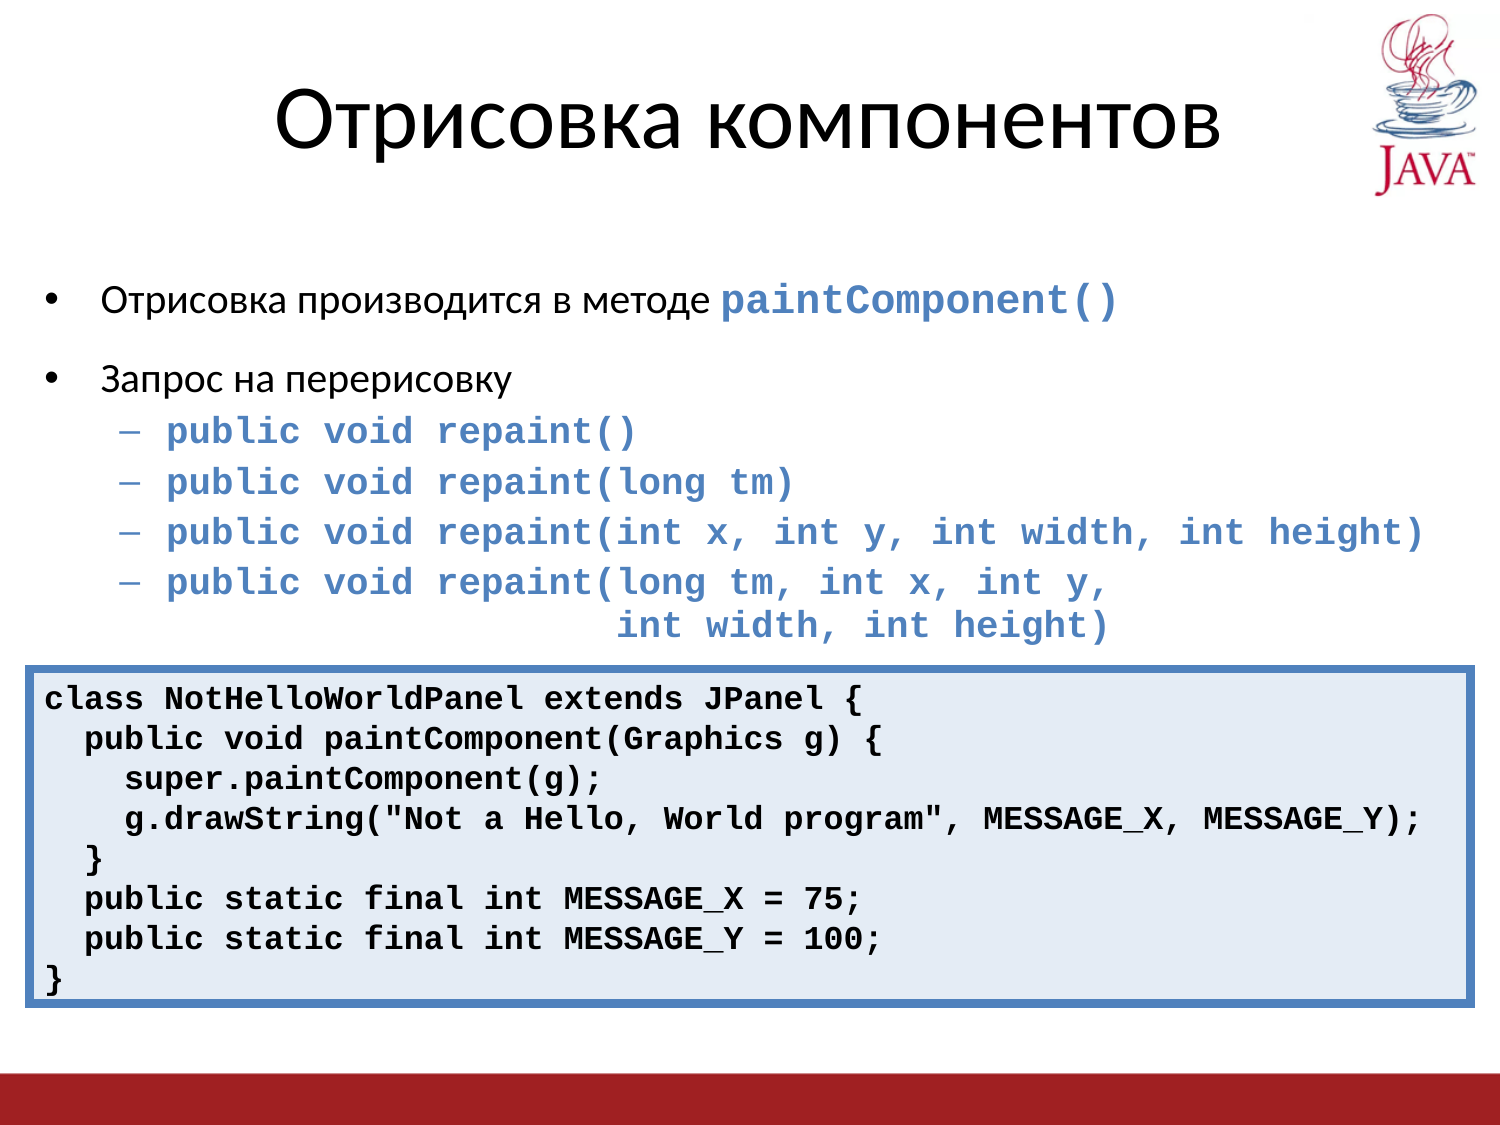

# Отрисовка компонентов
Отрисовка производится в методе paintComponent()
Запрос на перерисовку
public void repaint()
public void repaint(long tm)
public void repaint(int x, int y, int width, int height)
public void repaint(long tm, int x, int y,
                    int width, int height)
class NotHelloWorldPanel extends JPanel {
  public void paintComponent(Graphics g) {
    super.paintComponent(g);
    g.drawString("Not a Hello, World program", MESSAGE_X, MESSAGE_Y);
  }
  public static final int MESSAGE_X = 75;
  public static final int MESSAGE_Y = 100;
}